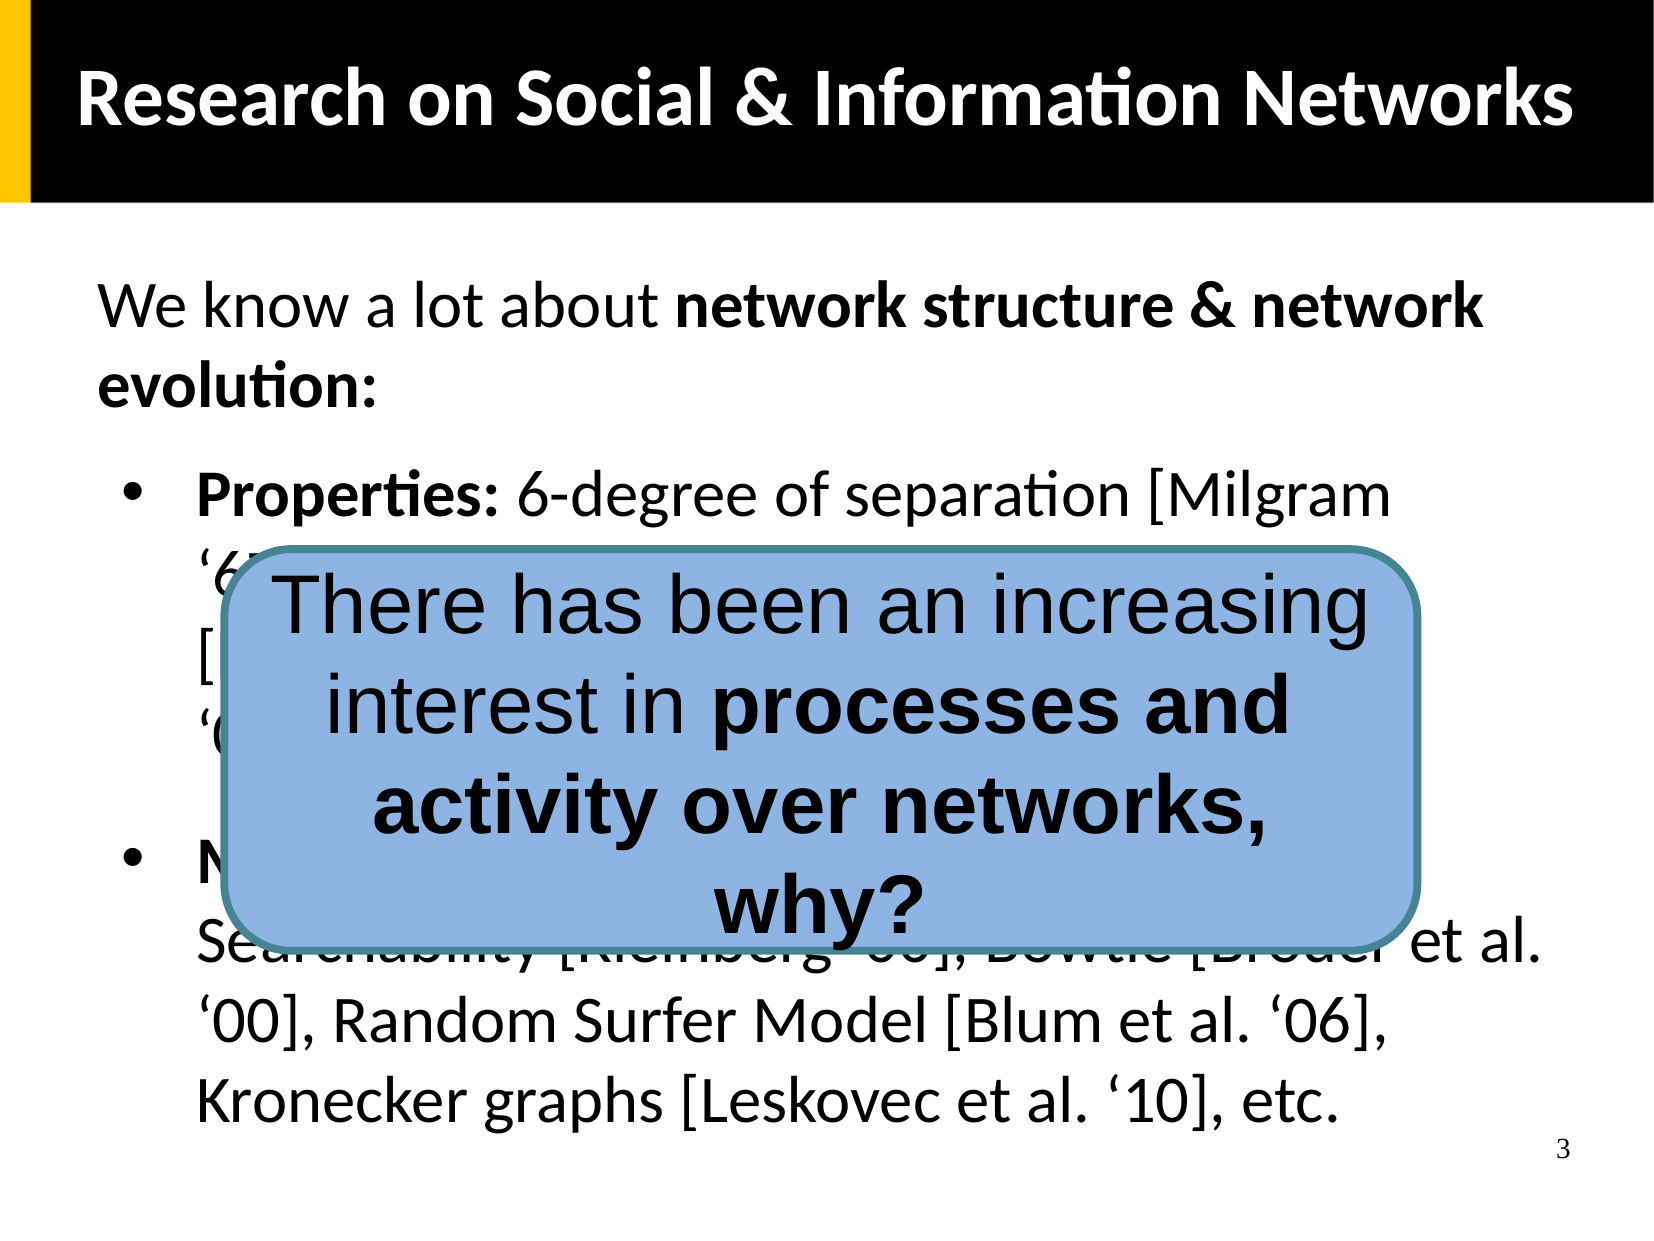

Research on Social & Information Networks
We know a lot about network structure & network evolution:
Properties: 6-degree of separation [Milgram ‘67], weak ties [Granovetter ‘73], scale-free [Barabasi ‘99], communities [Newman et al. ‘02], densification [Leskovec et al. ’06], etc…
There has been an increasing interest in processes and
activity over networks, why?
Models: Small world [Watts & Strogatz ‘98], Searchability [Kleinberg ‘00], Bowtie [Broder et al. ‘00], Random Surfer Model [Blum et al. ‘06], Kronecker graphs [Leskovec et al. ‘10], etc.
3